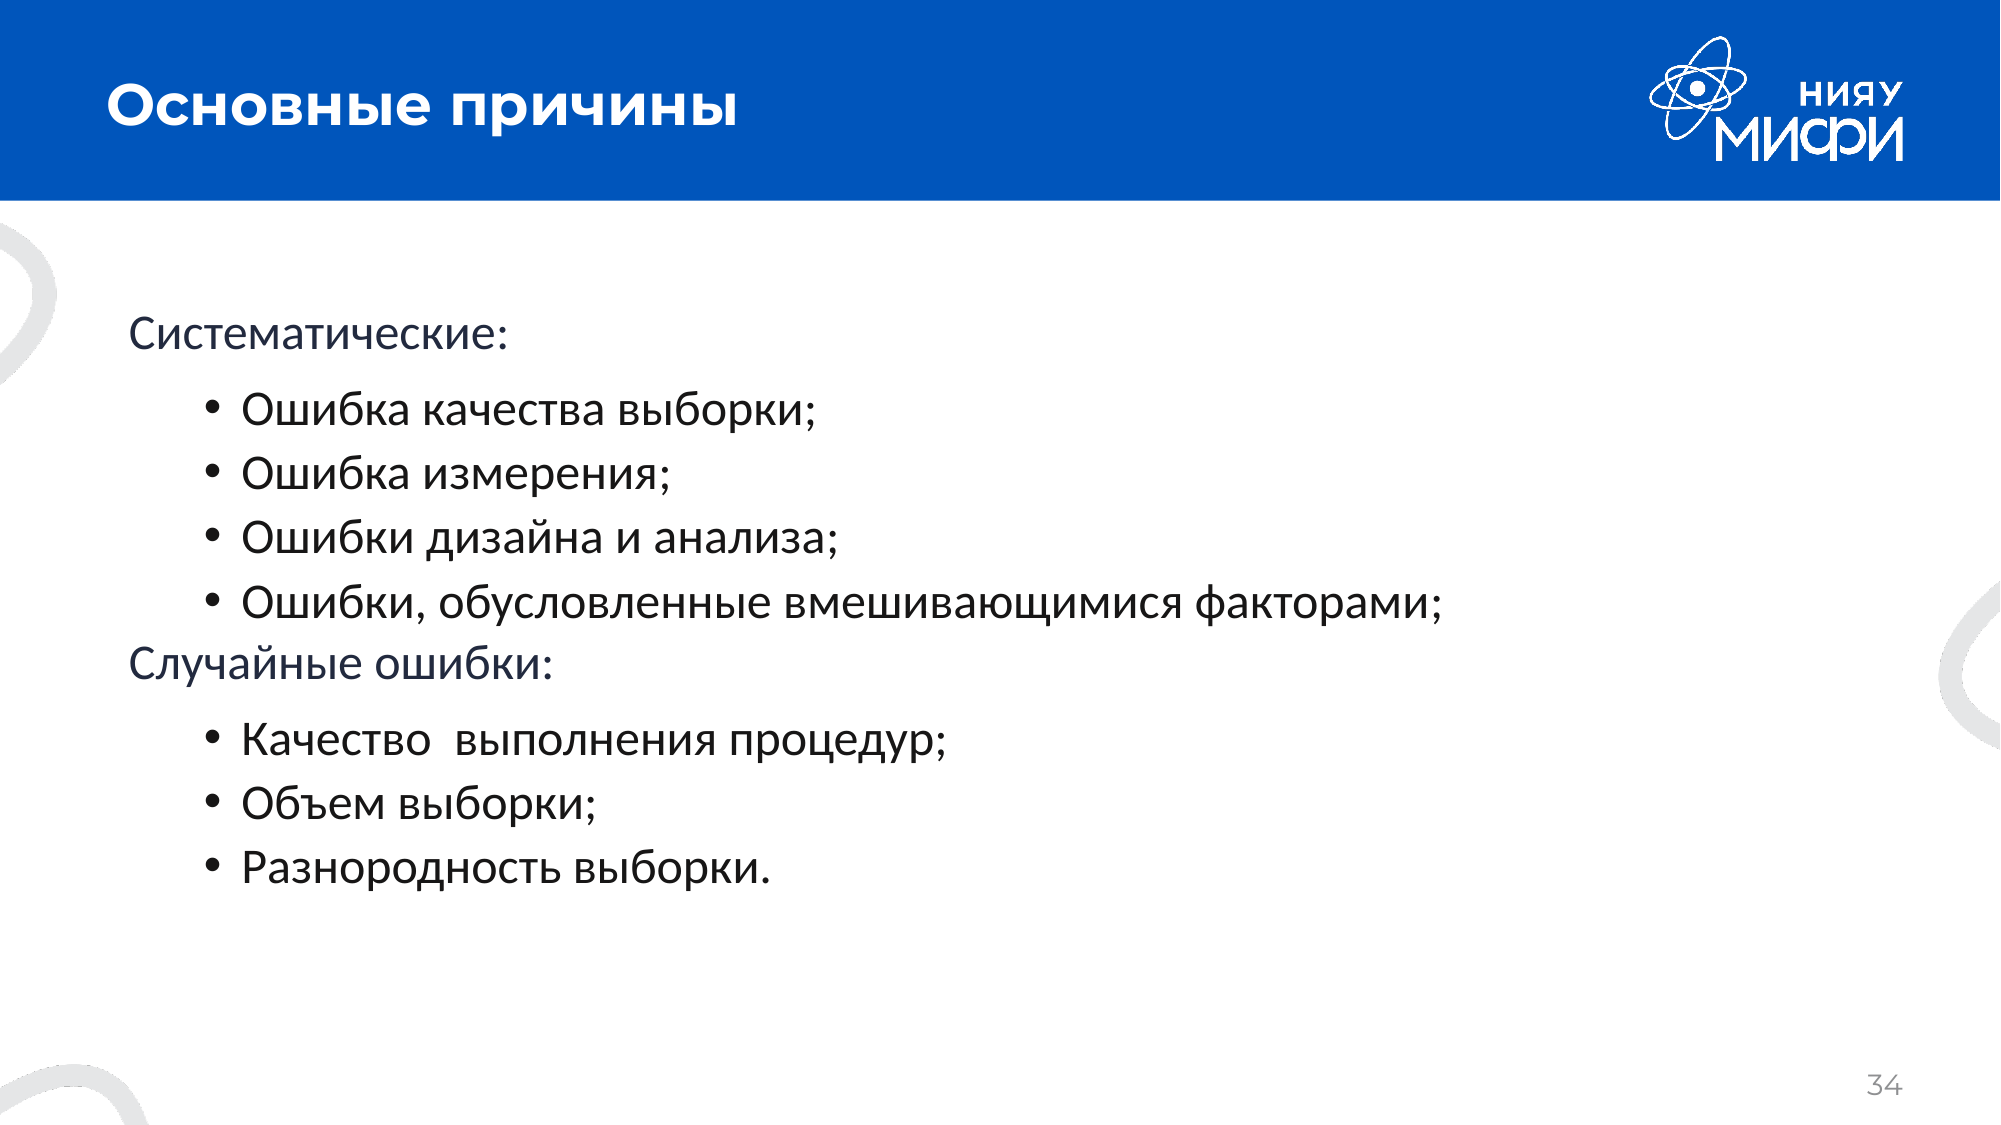

# Основные причины
Систематические:
Ошибка качества выборки;
Ошибка измерения;
Ошибки дизайна и анализа;
Ошибки, обусловленные вмешивающимися факторами;
Случайные ошибки:
Качество  выполнения процедур;
Объем выборки;
Разнородность выборки.